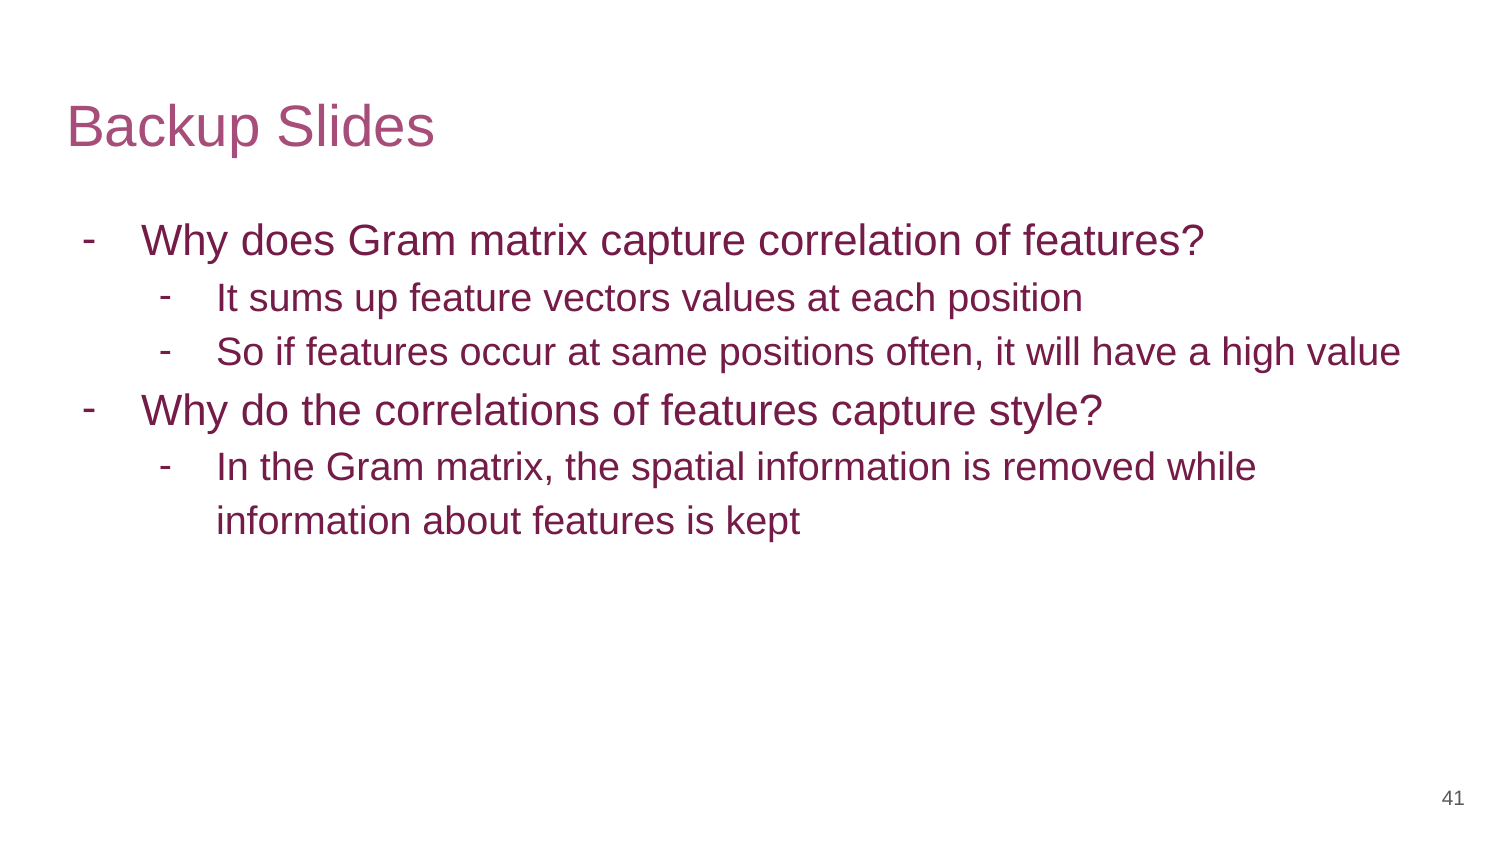

# Backup Slides
Why does Gram matrix capture correlation of features?
It sums up feature vectors values at each position
So if features occur at same positions often, it will have a high value
Why do the correlations of features capture style?
In the Gram matrix, the spatial information is removed while information about features is kept
41